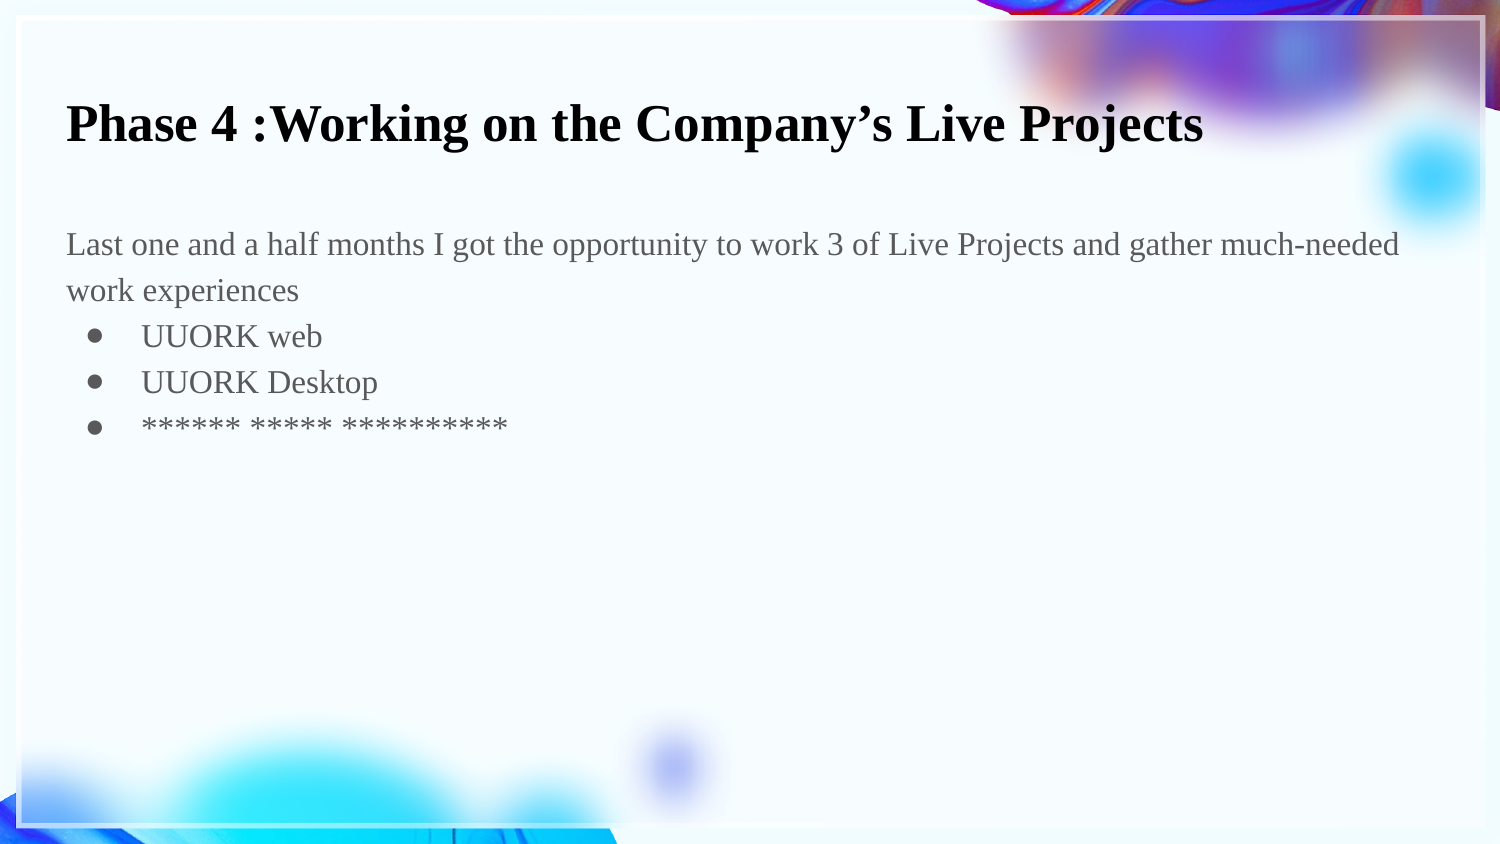

# Phase 4 :Working on the Company’s Live Projects
Last one and a half months I got the opportunity to work 3 of Live Projects and gather much-needed work experiences
UUORK web
UUORK Desktop
****** ***** **********